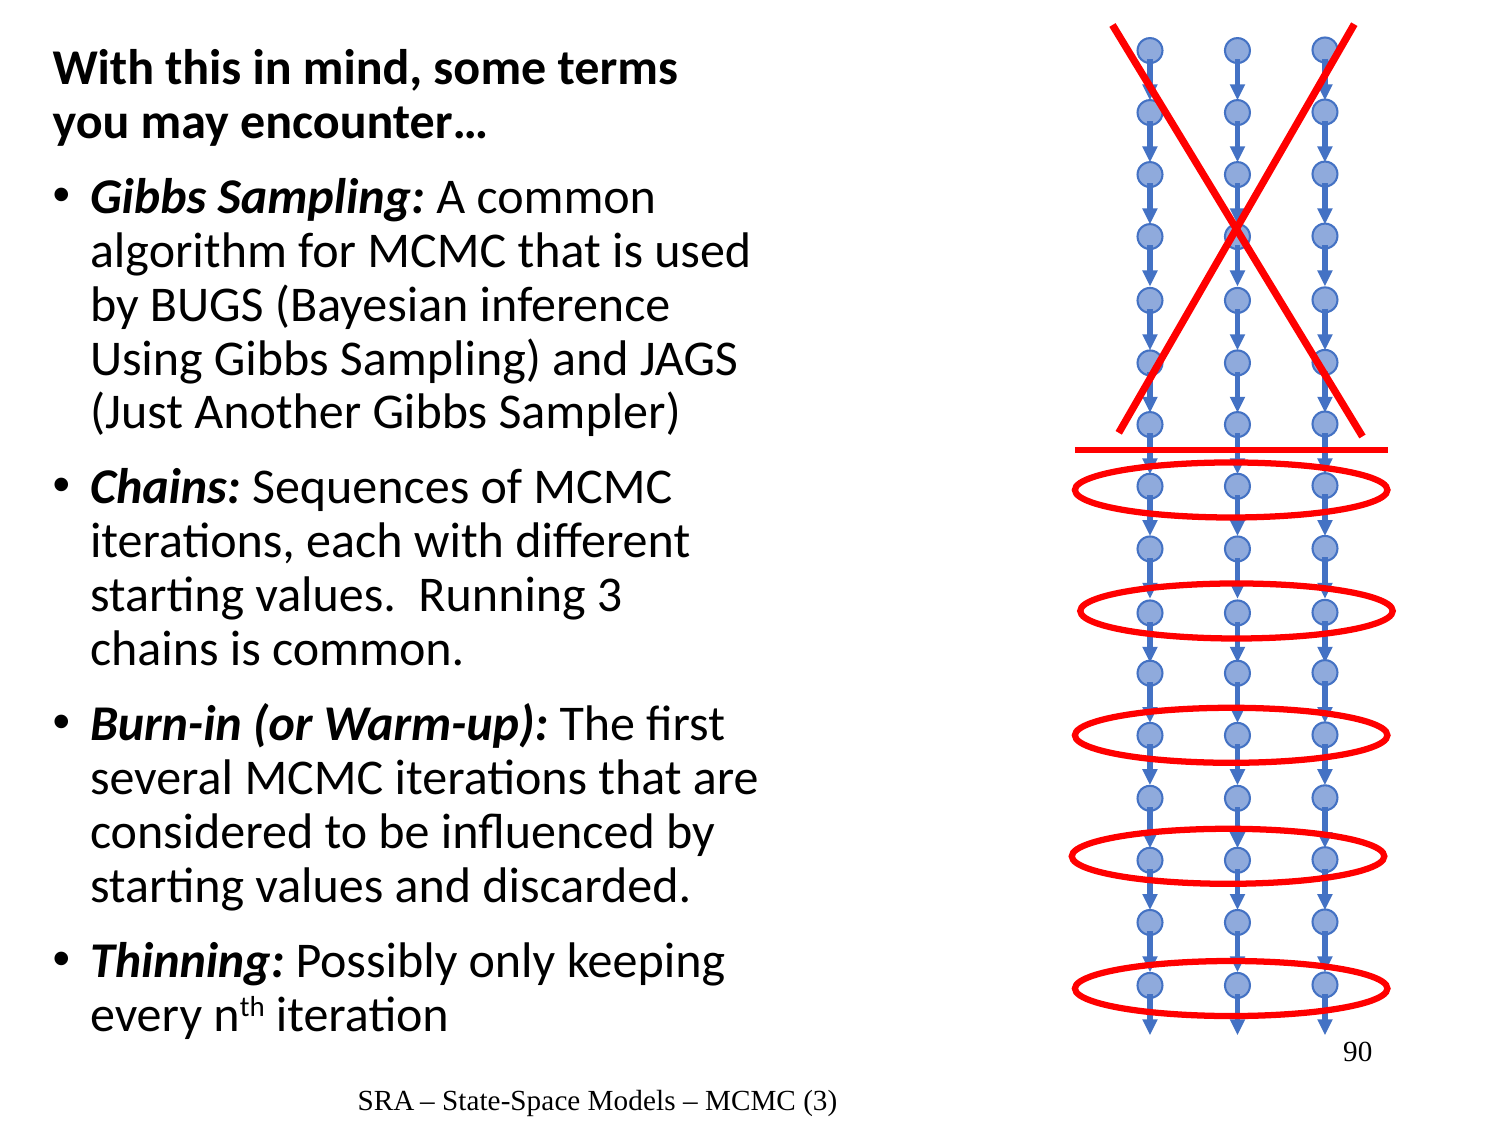

With this in mind, some terms you may encounter…
Gibbs Sampling: A common algorithm for MCMC that is used by BUGS (Bayesian inference Using Gibbs Sampling) and JAGS (Just Another Gibbs Sampler)
Chains: Sequences of MCMC iterations, each with different starting values.  Running 3 chains is common.
Burn-in (or Warm-up): The first several MCMC iterations that are considered to be influenced by starting values and discarded.
Thinning: Possibly only keeping every nth iteration

90
SRA – State-Space Models – MCMC (3)